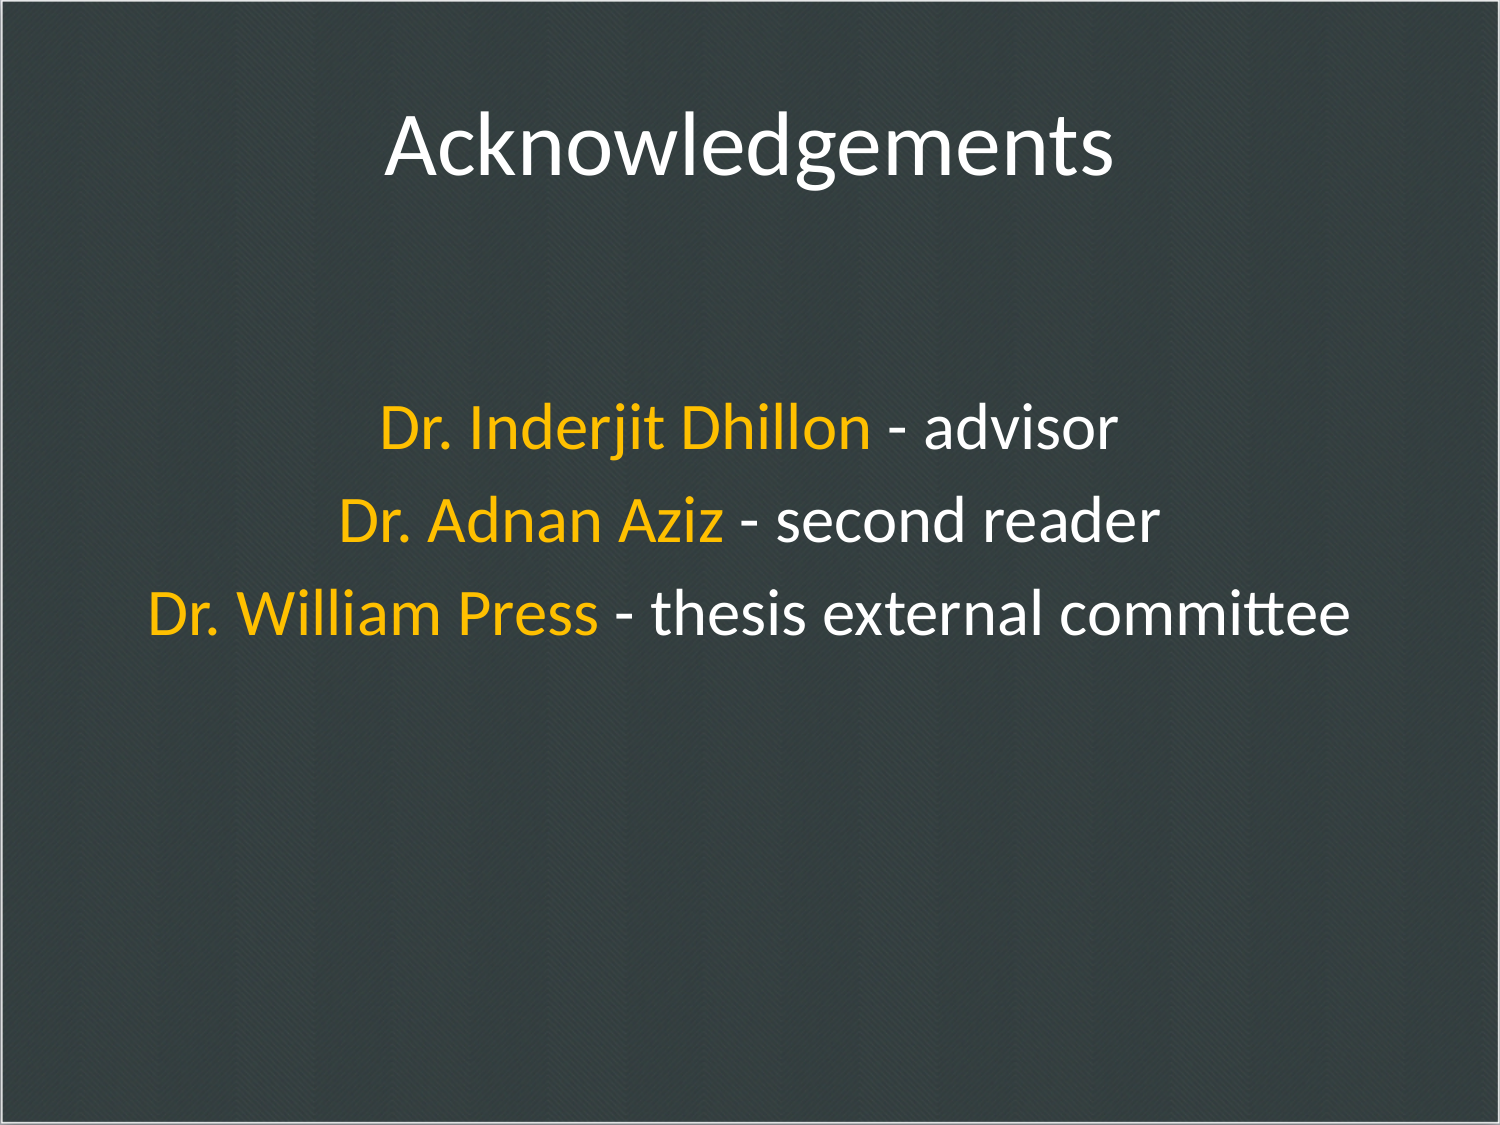

# Acknowledgements
Dr. Inderjit Dhillon - advisor
Dr. Adnan Aziz - second reader
Dr. William Press - thesis external committee